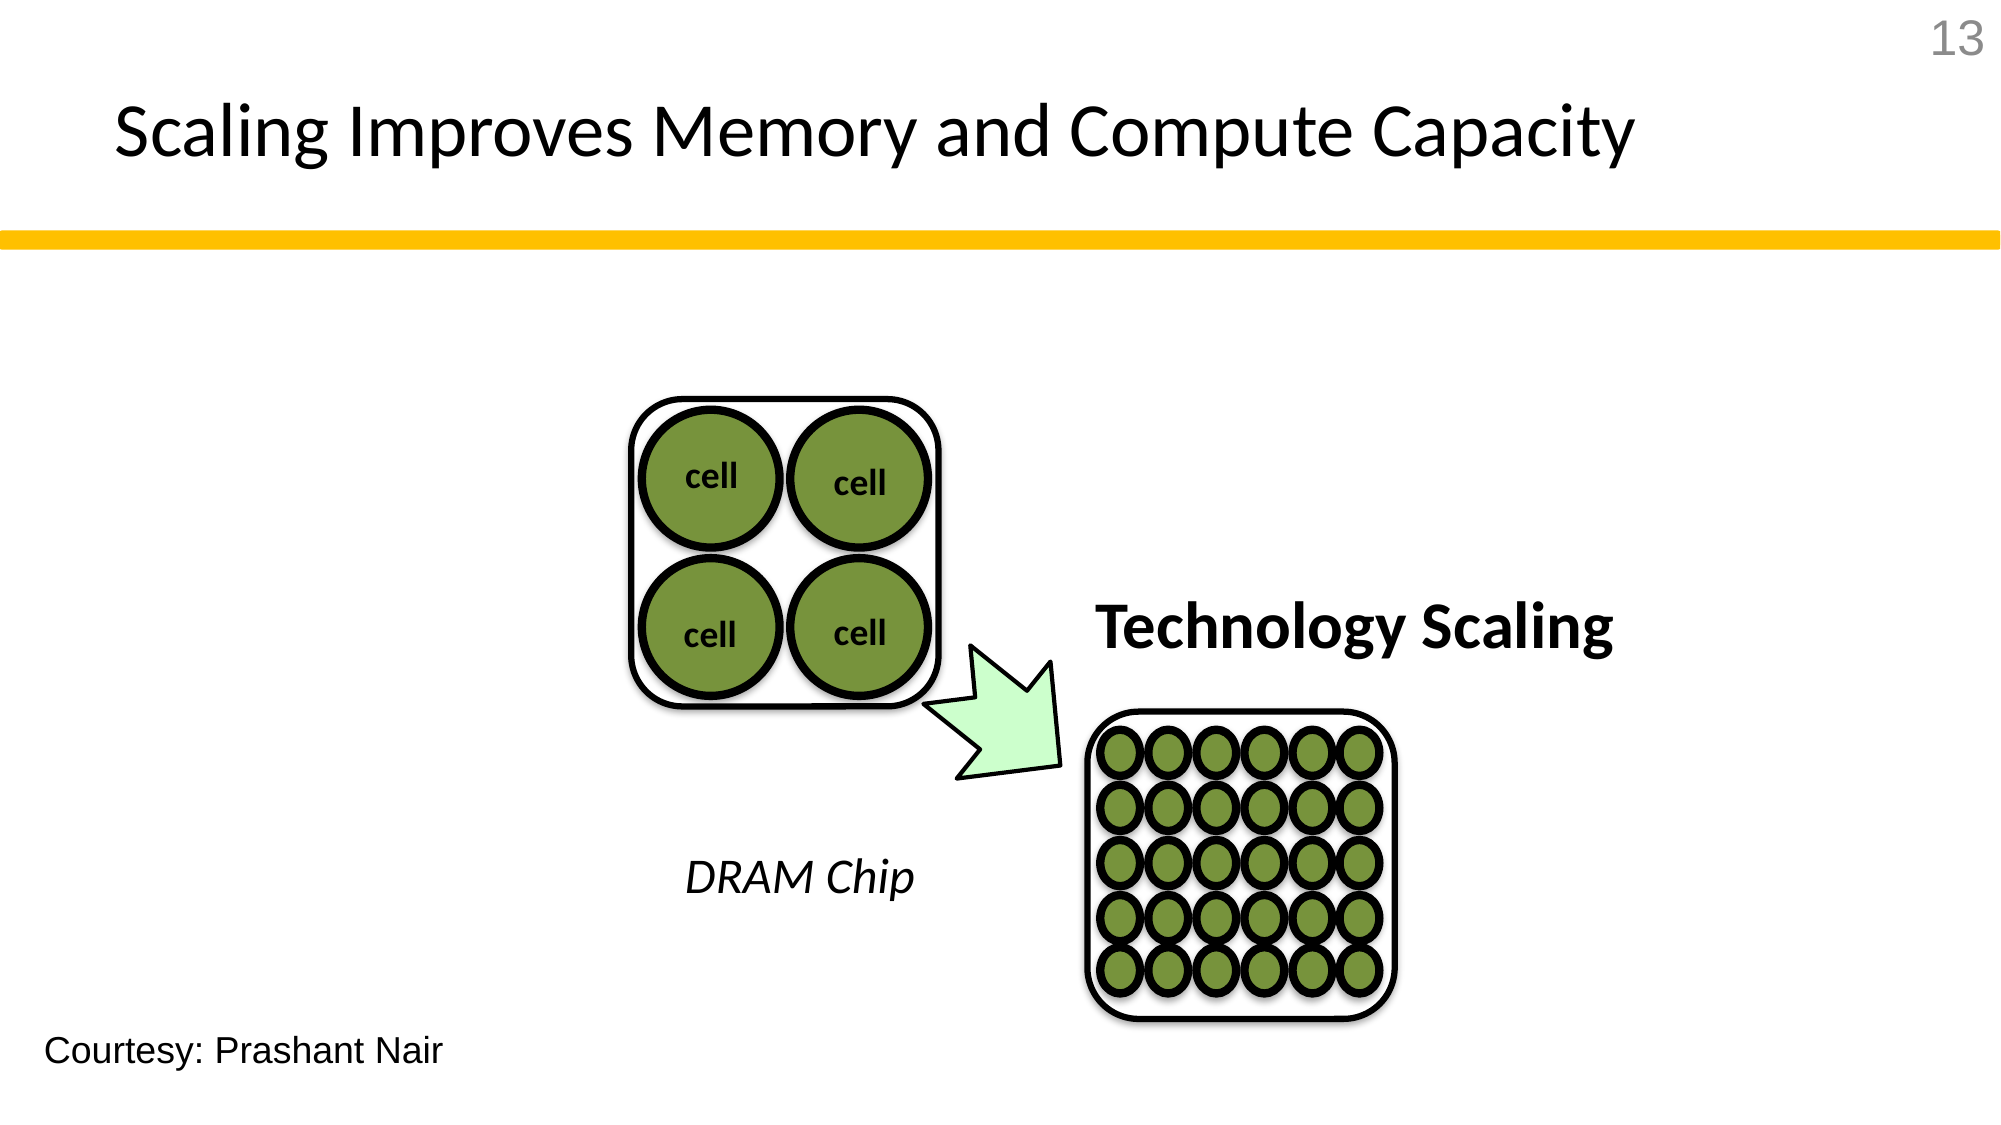

13
# Scaling Improves Memory and Compute Capacity

cell
cell

Technology Scaling
cell
cell

DRAM Chip

Courtesy: Prashant Nair